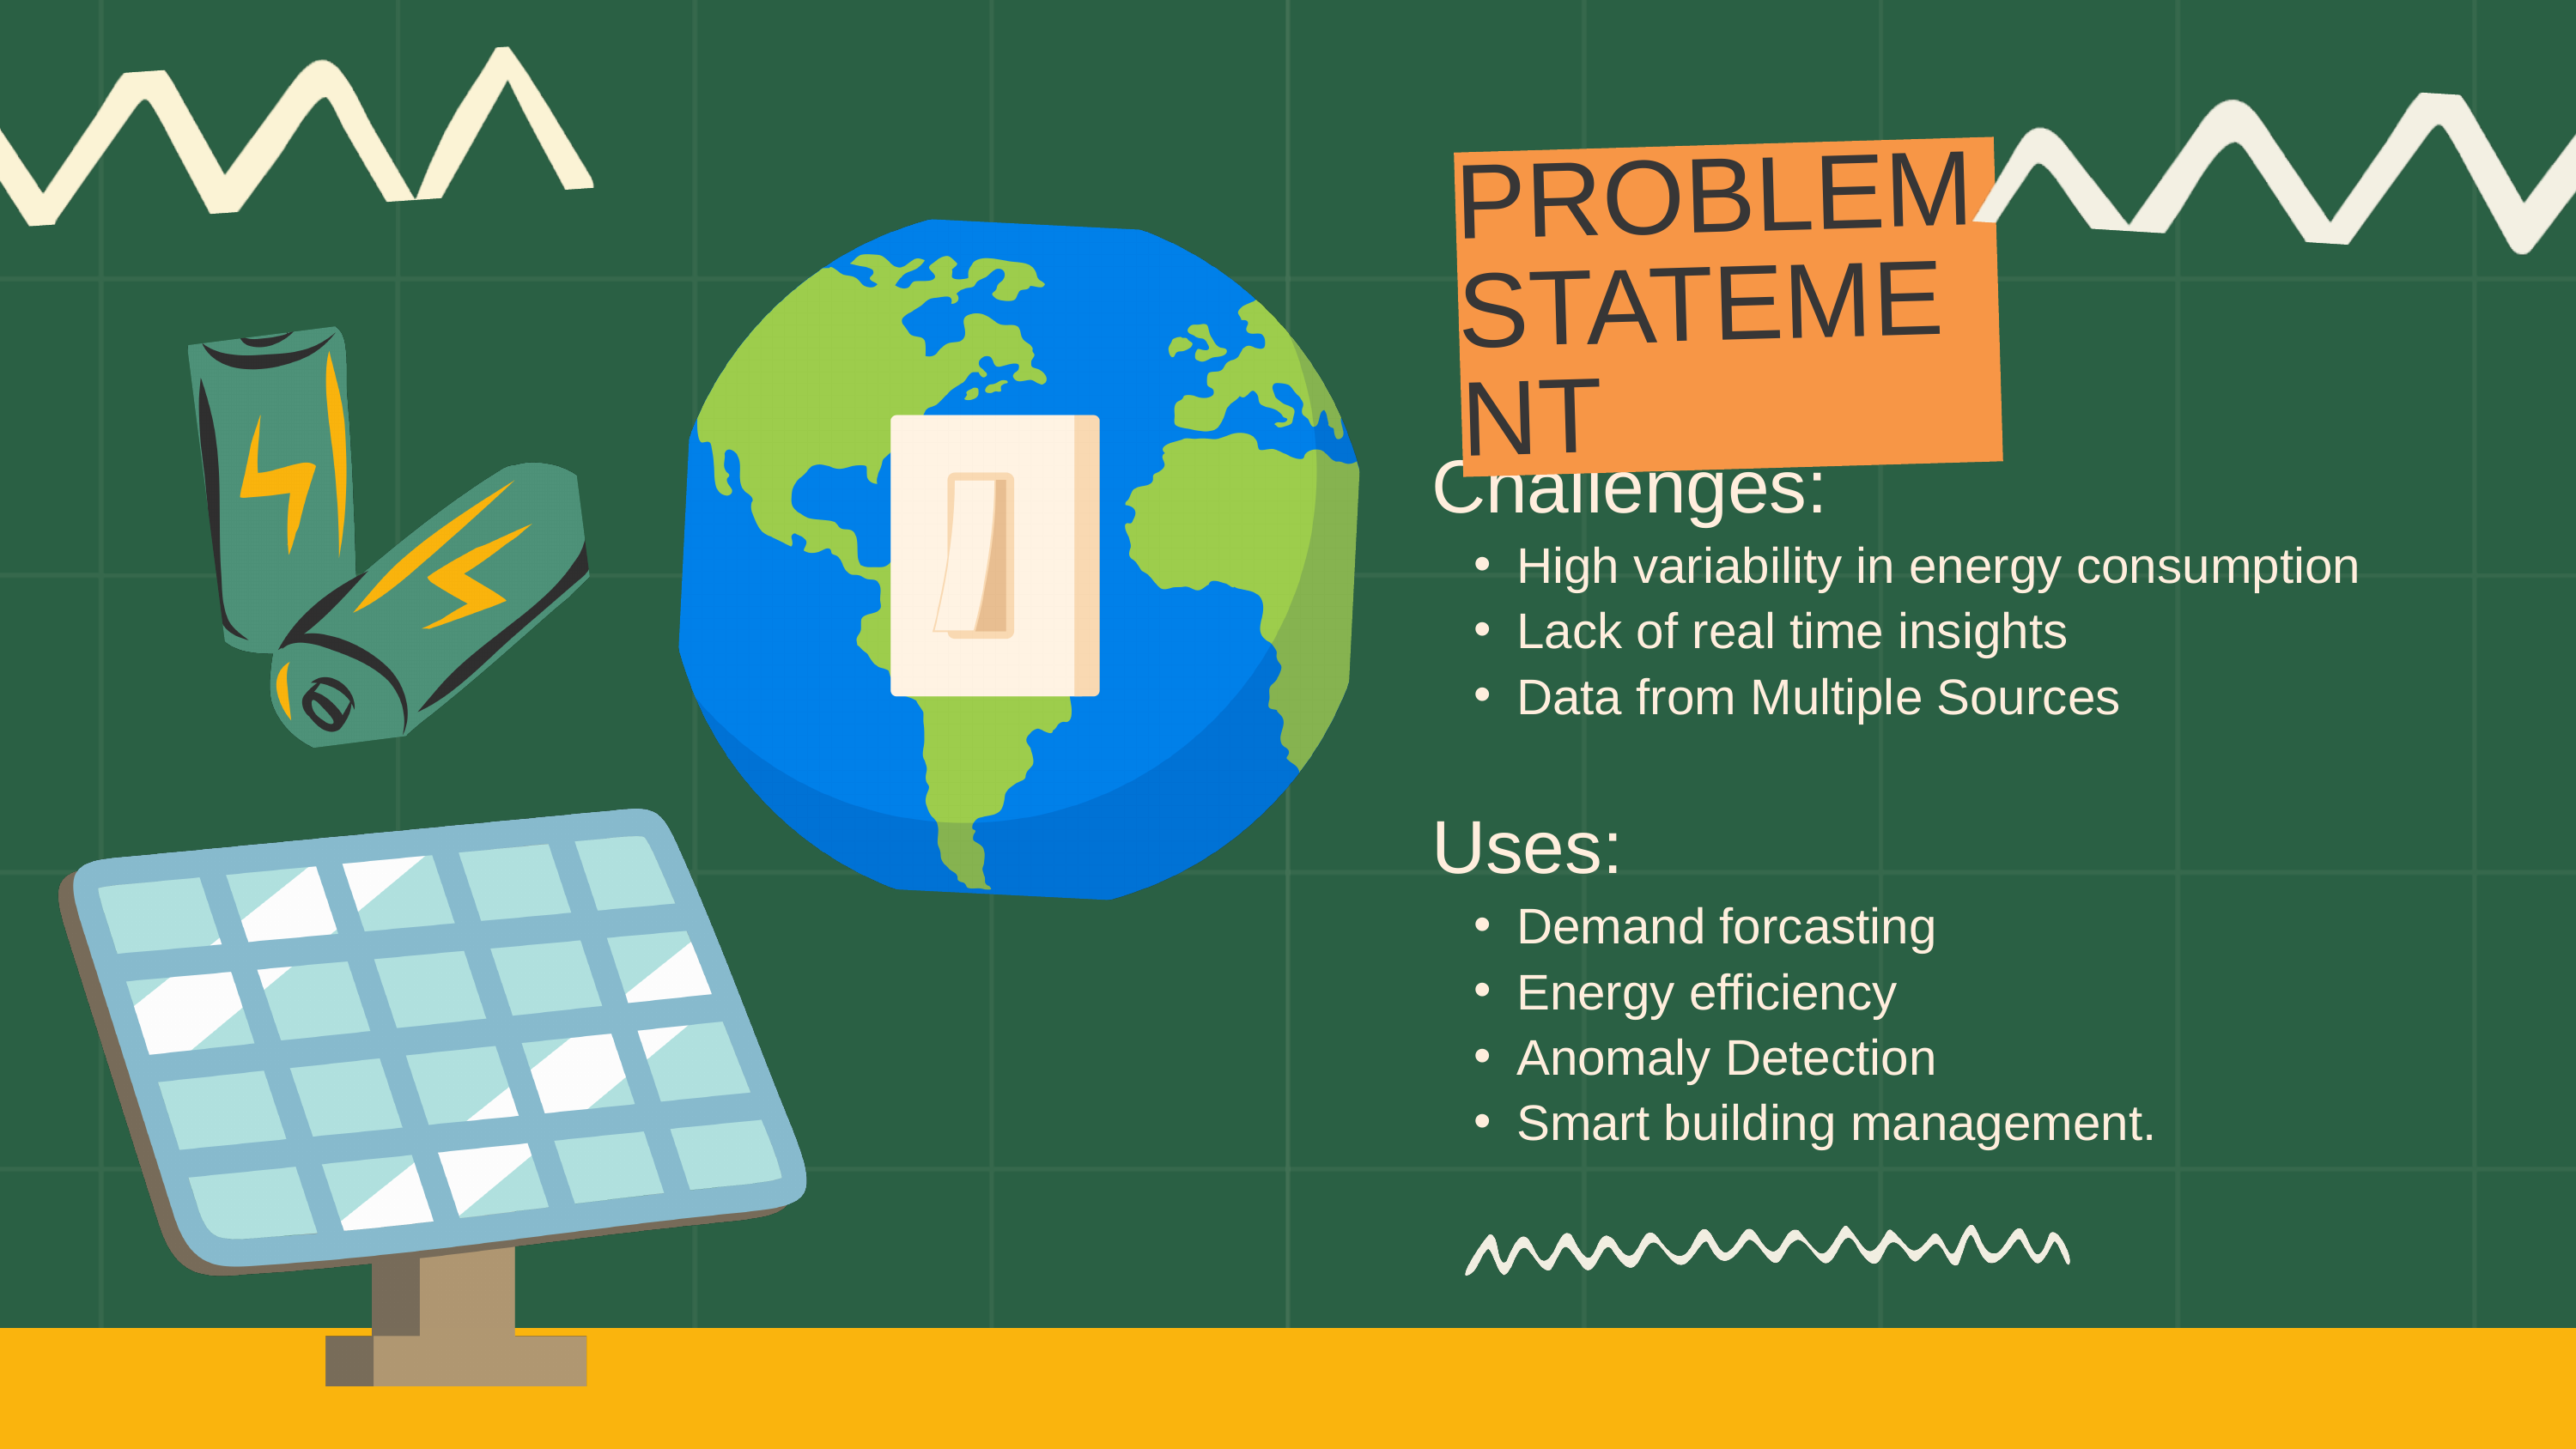

PROBLEM STATEMENT

Challenges:
High variability in energy consumption
Lack of real time insights
Data from Multiple Sources

Uses:
Demand forcasting
Energy efficiency
Anomaly Detection
Smart building management.